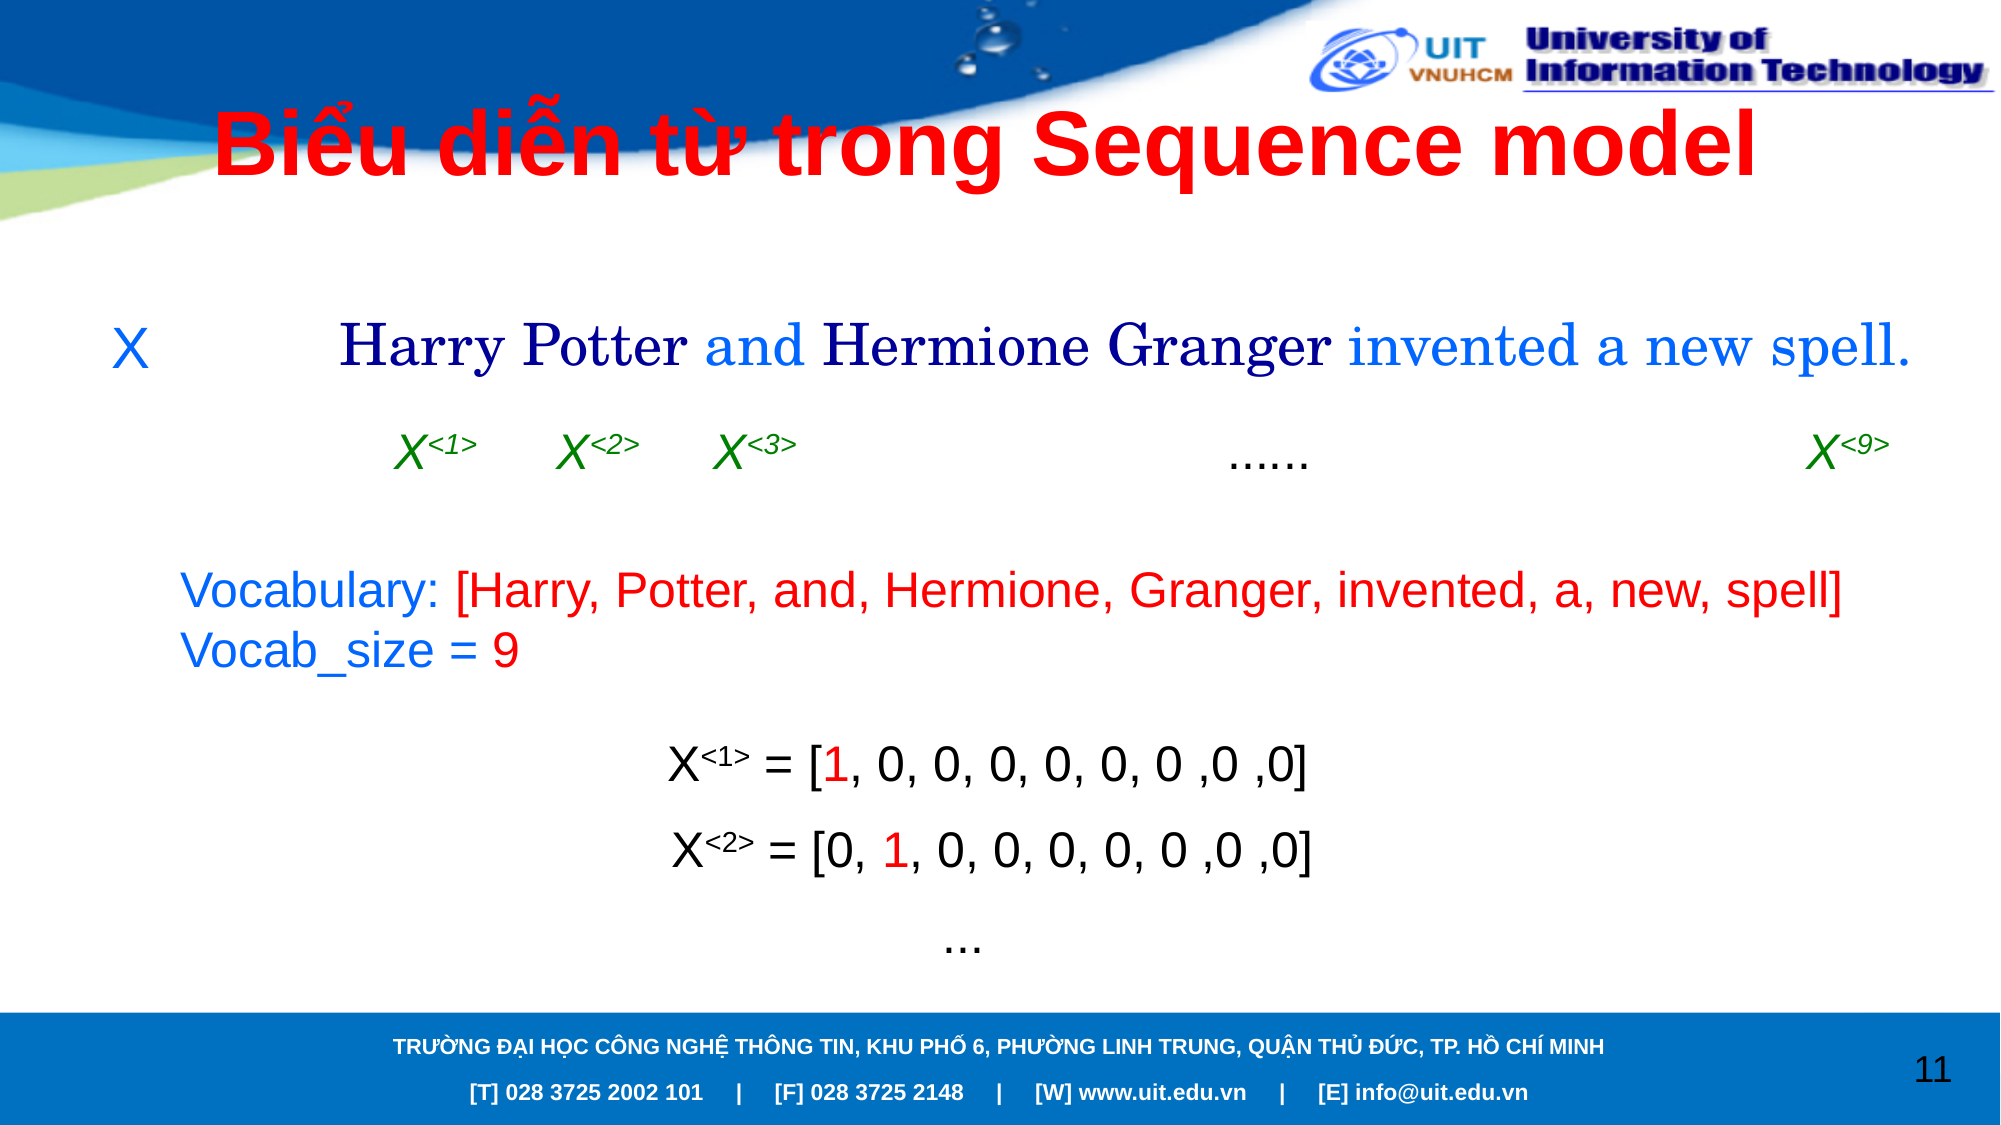

# Biểu diễn từ trong Sequence model
Harry Potter and Hermione Granger invented a new spell.
X
X<9>
X<1>
X<2>
X<3>
......
Vocabulary: [Harry, Potter, and, Hermione, Granger, invented, a, new, spell]
Vocab_size = 9
X<1> = [1, 0, 0, 0, 0, 0, 0 ,0 ,0]
X<2> = [0, 1, 0, 0, 0, 0, 0 ,0 ,0]
...